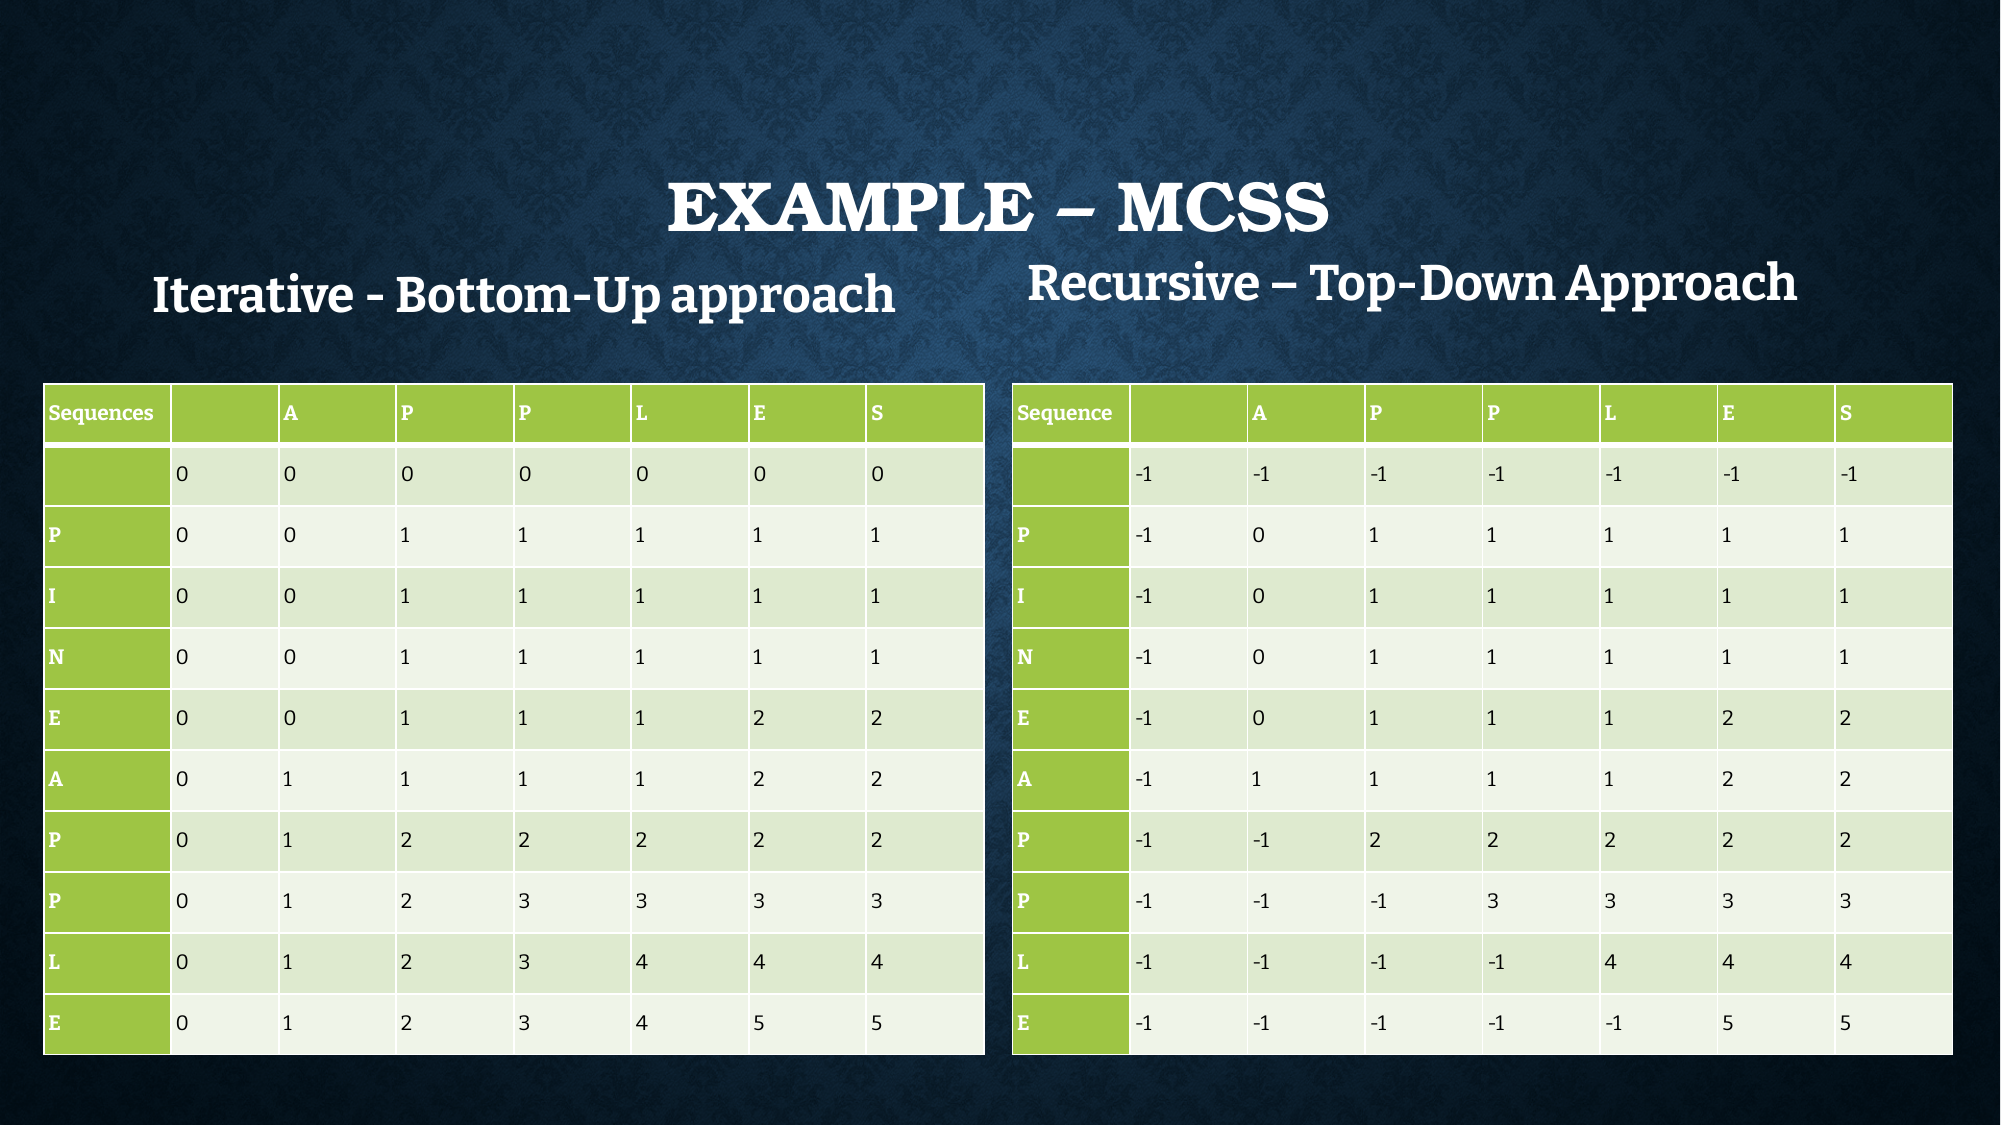

# Example – MCSS
Recursive – Top-Down Approach
Iterative - Bottom-Up approach
| Sequences |  | A | P | P | L | E | S |
| --- | --- | --- | --- | --- | --- | --- | --- |
|  | 0 | 0 | 0 | 0 | 0 | 0 | 0 |
| P | 0 | 0 | 1 | 1 | 1 | 1 | 1 |
| I | 0 | 0 | 1 | 1 | 1 | 1 | 1 |
| N | 0 | 0 | 1 | 1 | 1 | 1 | 1 |
| E | 0 | 0 | 1 | 1 | 1 | 2 | 2 |
| A | 0 | 1 | 1 | 1 | 1 | 2 | 2 |
| P | 0 | 1 | 2 | 2 | 2 | 2 | 2 |
| P | 0 | 1 | 2 | 3 | 3 | 3 | 3 |
| L | 0 | 1 | 2 | 3 | 4 | 4 | 4 |
| E | 0 | 1 | 2 | 3 | 4 | 5 | 5 |
| Sequence |  | A | P | P | L | E | S |
| --- | --- | --- | --- | --- | --- | --- | --- |
|  | -1 | -1 | -1 | -1 | -1 | -1 | -1 |
| P | -1 | 0 | 1 | 1 | 1 | 1 | 1 |
| I | -1 | 0 | 1 | 1 | 1 | 1 | 1 |
| N | -1 | 0 | 1 | 1 | 1 | 1 | 1 |
| E | -1 | 0 | 1 | 1 | 1 | 2 | 2 |
| A | -1 | 1 | 1 | 1 | 1 | 2 | 2 |
| P | -1 | -1 | 2 | 2 | 2 | 2 | 2 |
| P | -1 | -1 | -1 | 3 | 3 | 3 | 3 |
| L | -1 | -1 | -1 | -1 | 4 | 4 | 4 |
| E | -1 | -1 | -1 | -1 | -1 | 5 | 5 |